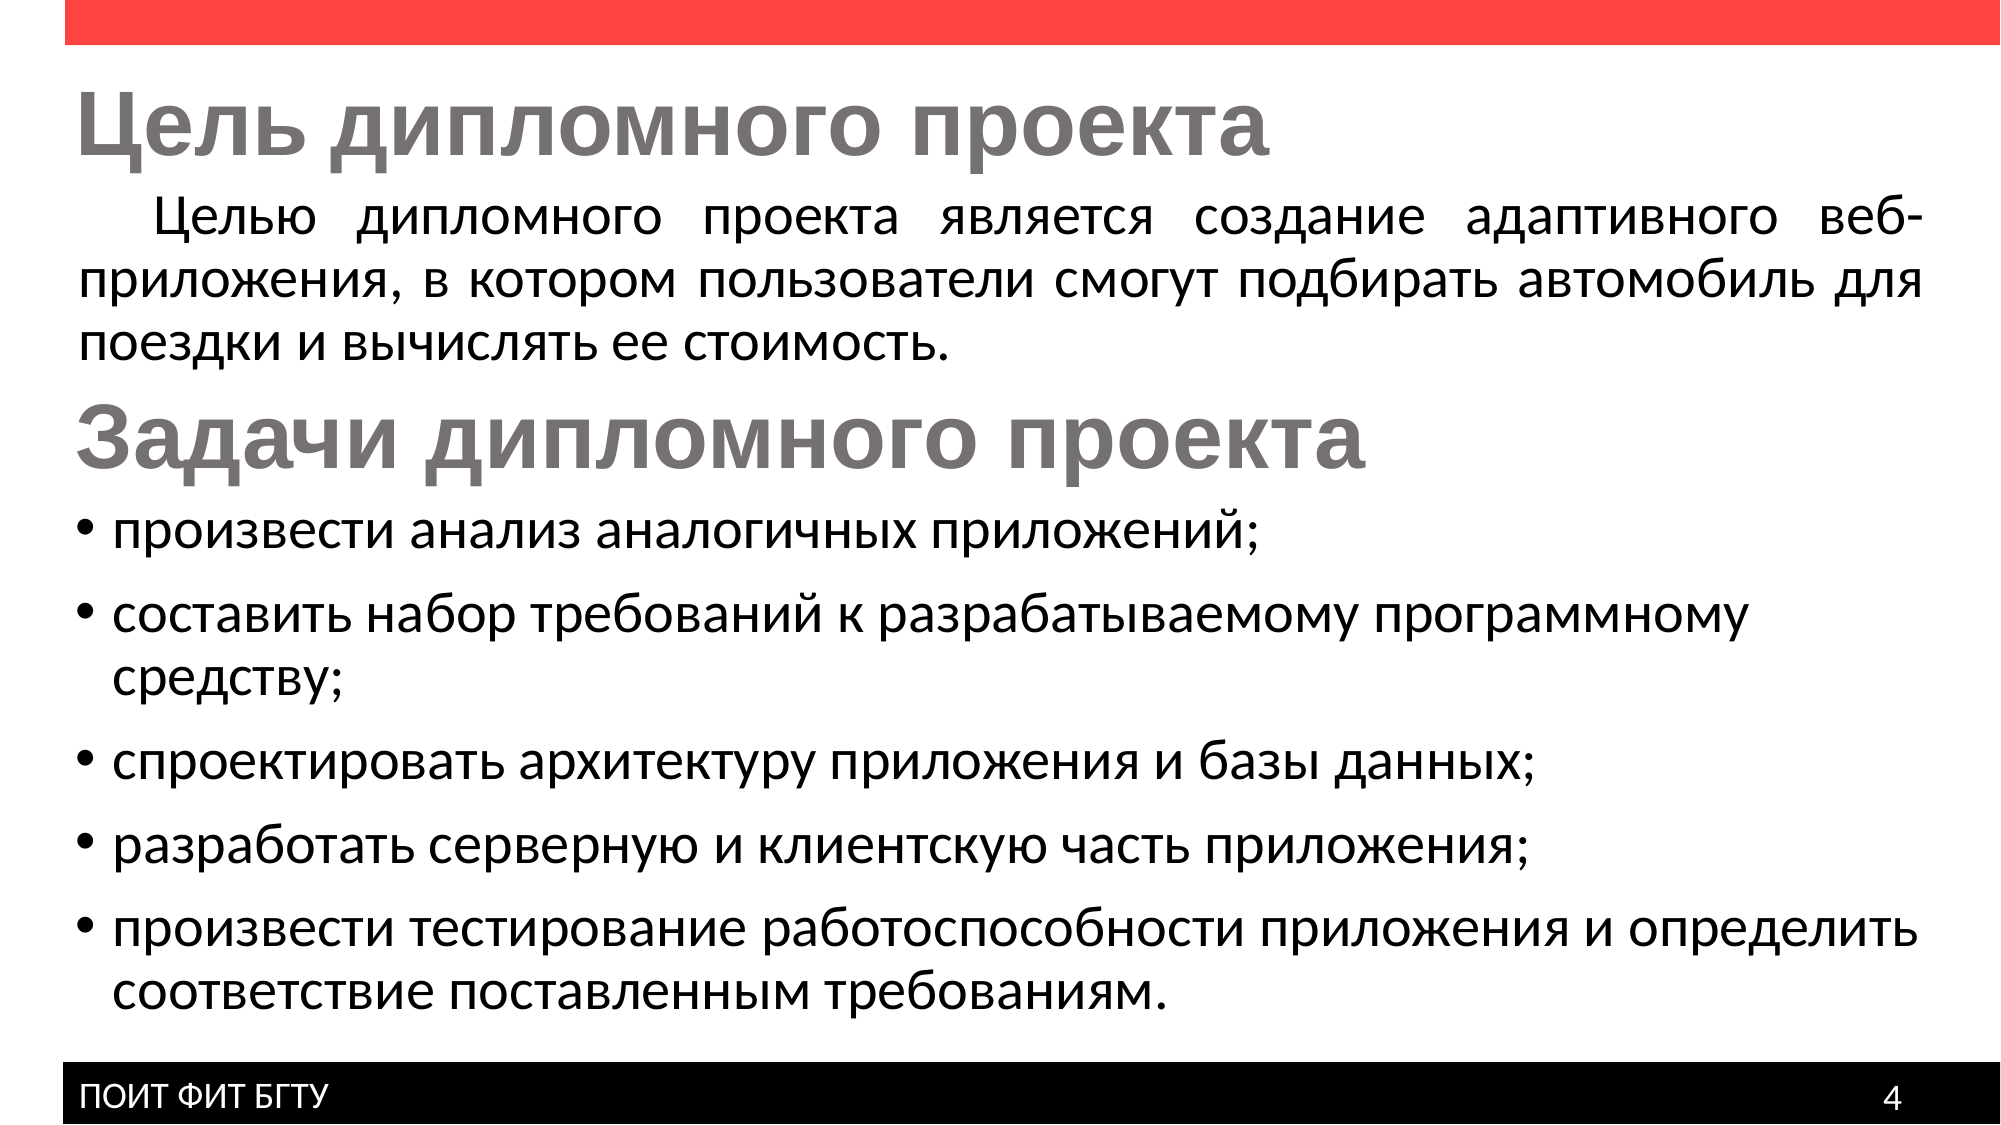

Цель дипломного проекта
Целью дипломного проекта является создание адаптивного веб-приложения, в котором пользователи смогут подбирать автомобиль для поездки и вычислять ее стоимость.
Задачи дипломного проекта
произвести анализ аналогичных приложений;
составить набор требований к разрабатываемому программному средству;
спроектировать архитектуру приложения и базы данных;
разработать серверную и клиентскую часть приложения;
произвести тестирование работоспособности приложения и определить соответствие поставленным требованиям.